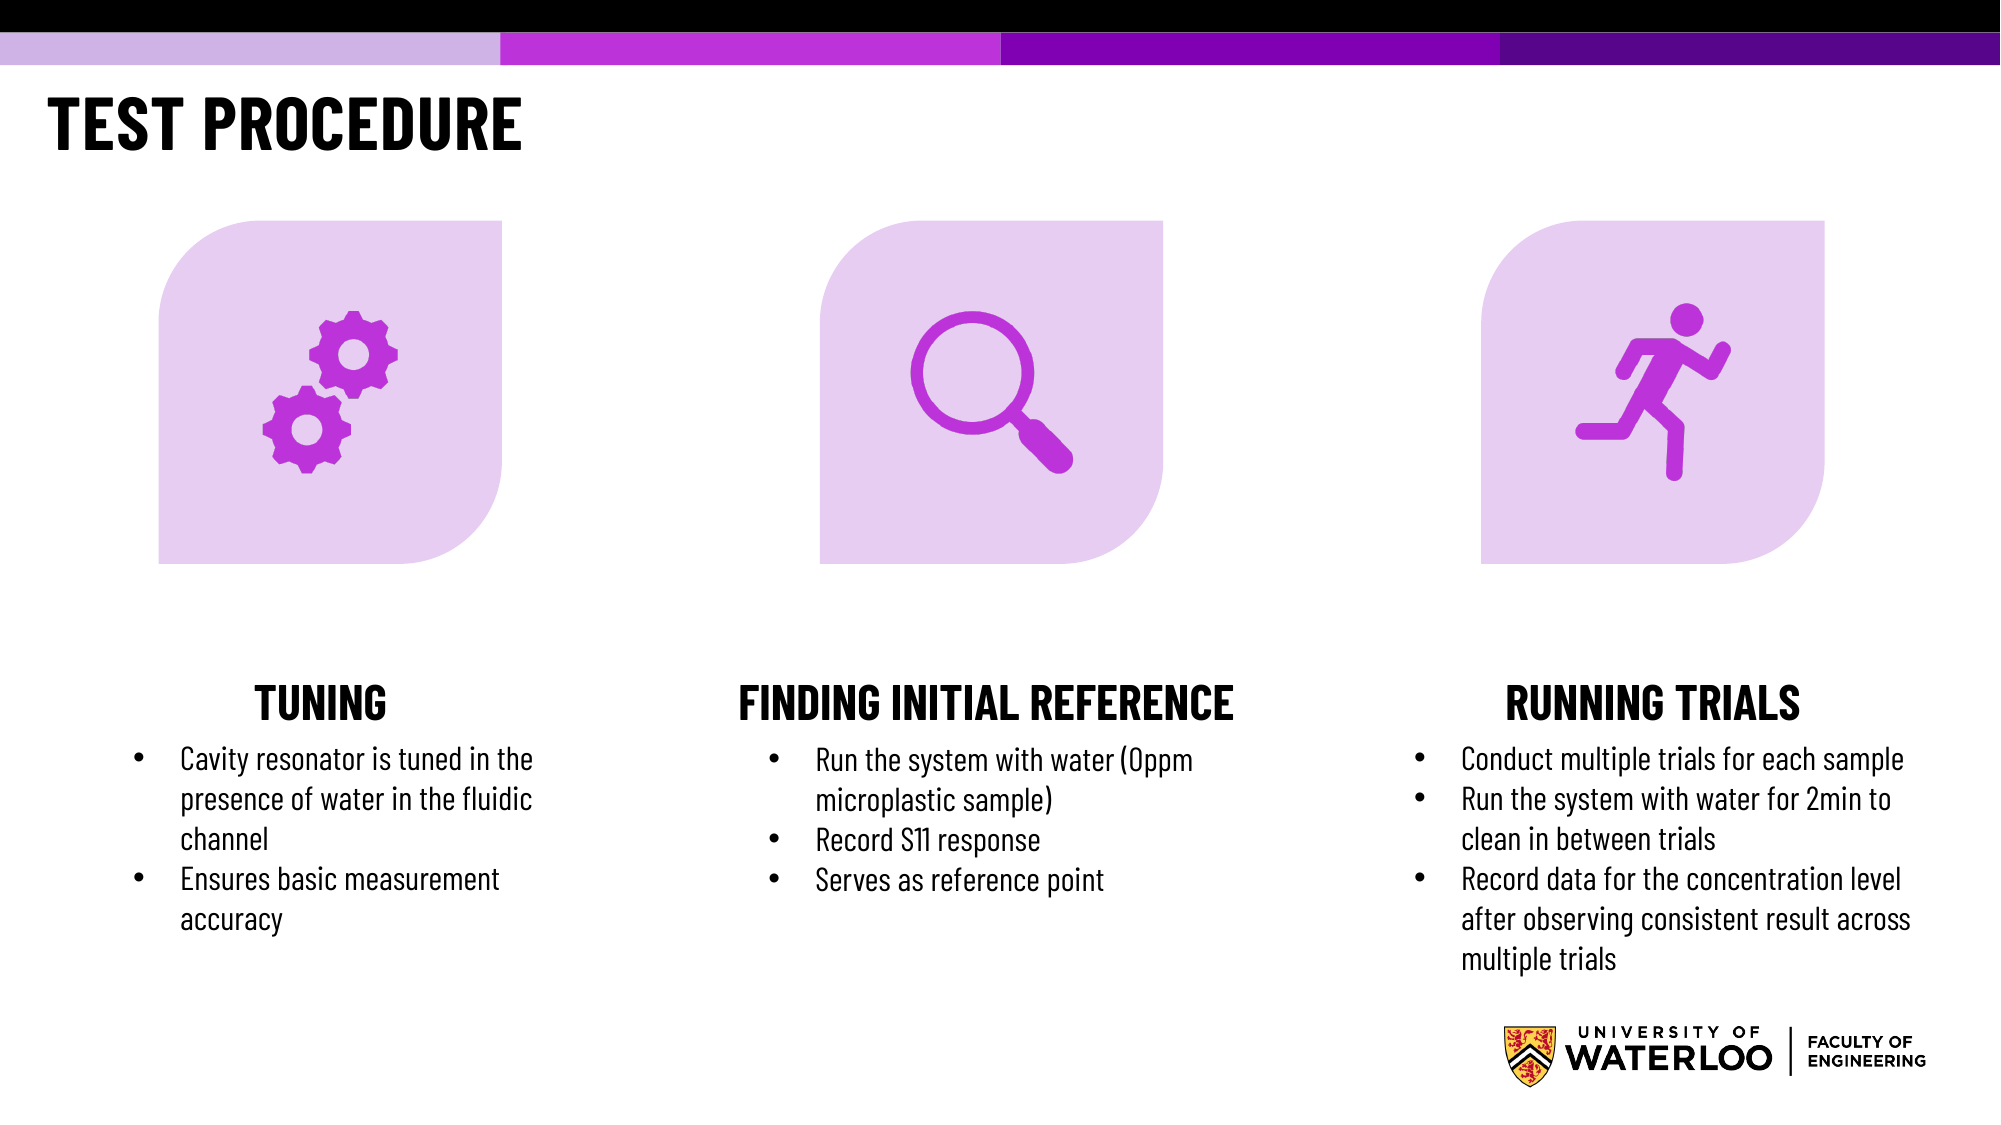

# Test Procedure
Tuning
Finding Initial Reference
Running Trials
Cavity resonator is tuned in the presence of water in the fluidic channel
Ensures basic measurement accuracy
Conduct multiple trials for each sample
Run the system with water for 2min to clean in between trials
Record data for the concentration level after observing consistent result across multiple trials
Run the system with water (0ppm microplastic sample)
Record S11 response
Serves as reference point